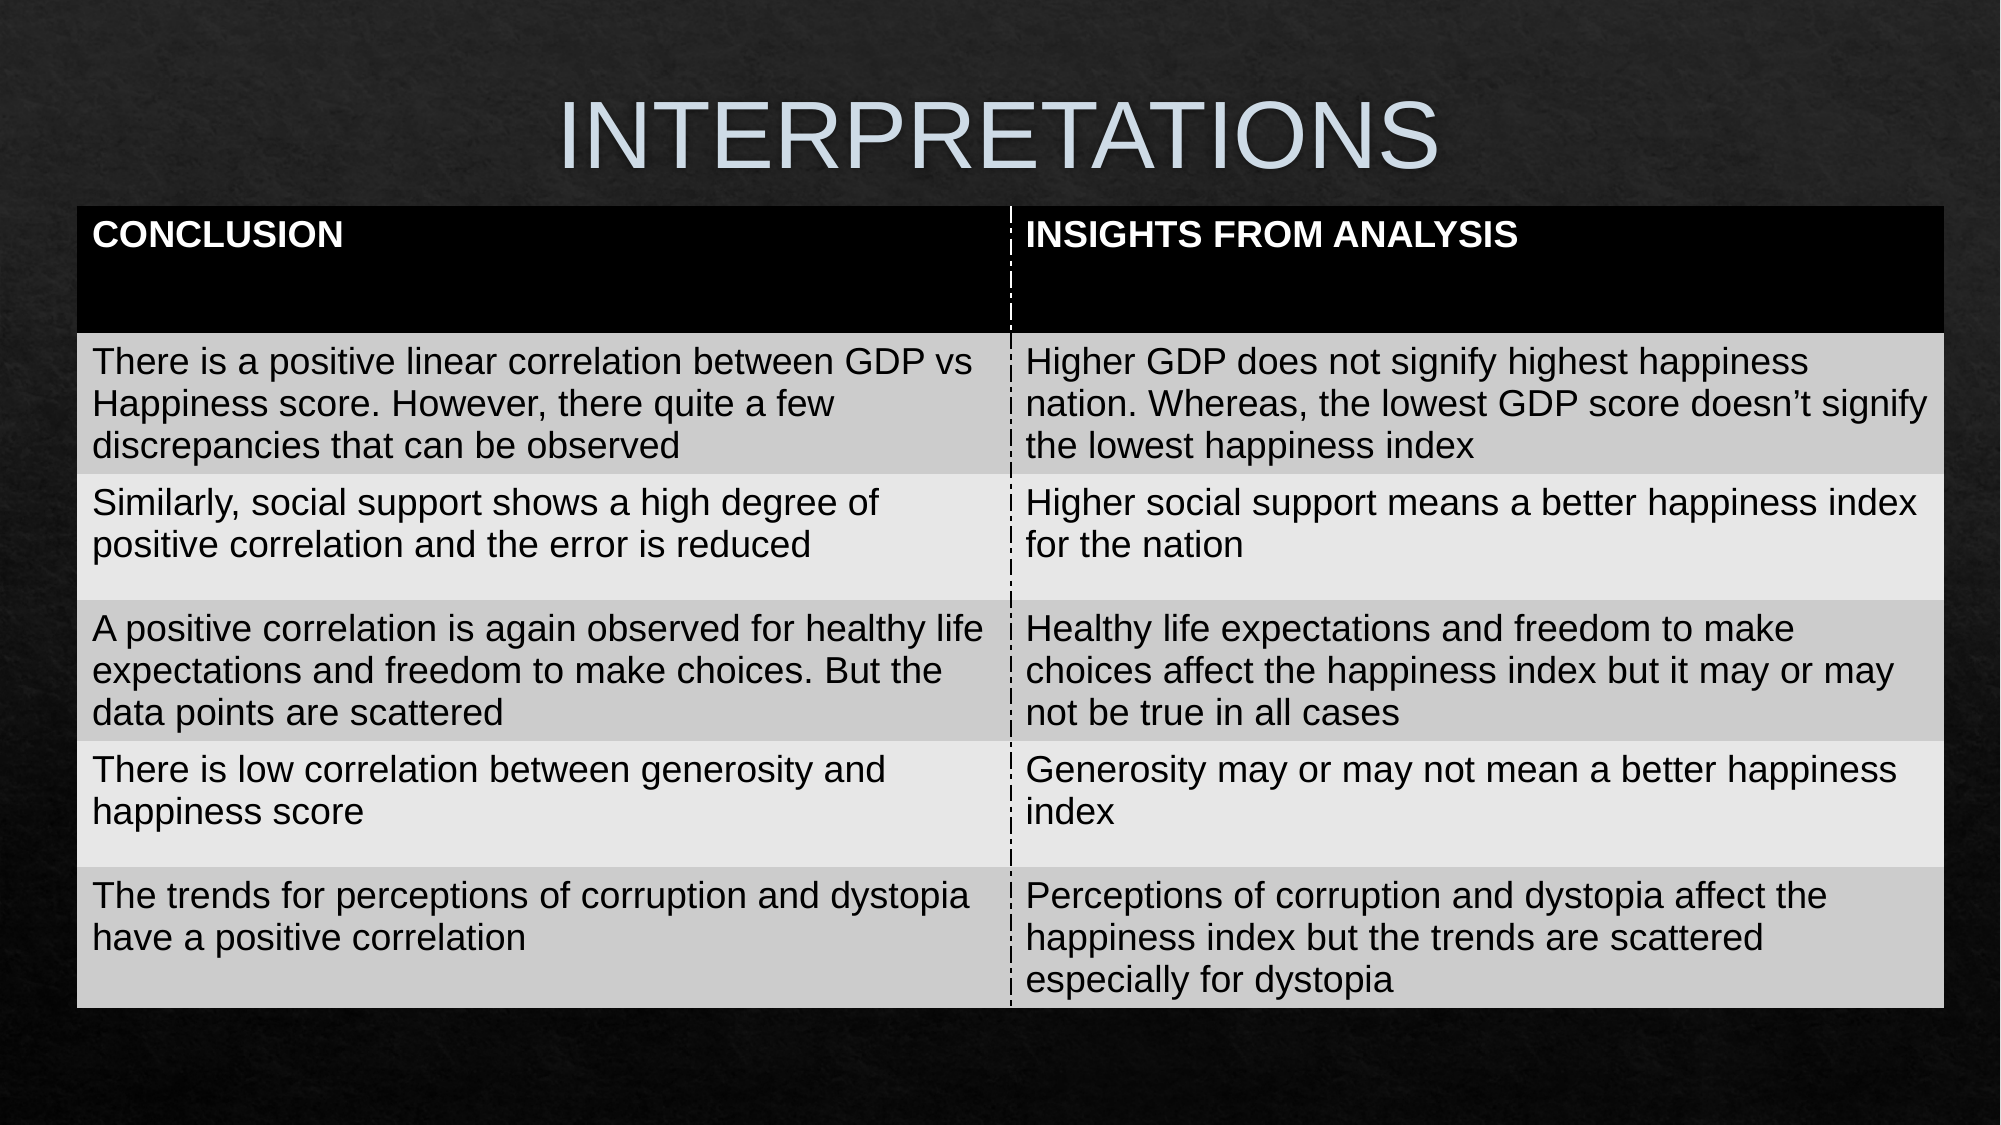

# INTERPRETATIONS
| CONCLUSION | INSIGHTS FROM ANALYSIS |
| --- | --- |
| There is a positive linear correlation between GDP vs Happiness score. However, there quite a few discrepancies that can be observed | Higher GDP does not signify highest happiness nation. Whereas, the lowest GDP score doesn’t signify the lowest happiness index |
| Similarly, social support shows a high degree of positive correlation and the error is reduced | Higher social support means a better happiness index for the nation |
| A positive correlation is again observed for healthy life expectations and freedom to make choices. But the data points are scattered | Healthy life expectations and freedom to make choices affect the happiness index but it may or may not be true in all cases |
| There is low correlation between generosity and happiness score | Generosity may or may not mean a better happiness index |
| The trends for perceptions of corruption and dystopia have a positive correlation | Perceptions of corruption and dystopia affect the happiness index but the trends are scattered especially for dystopia |